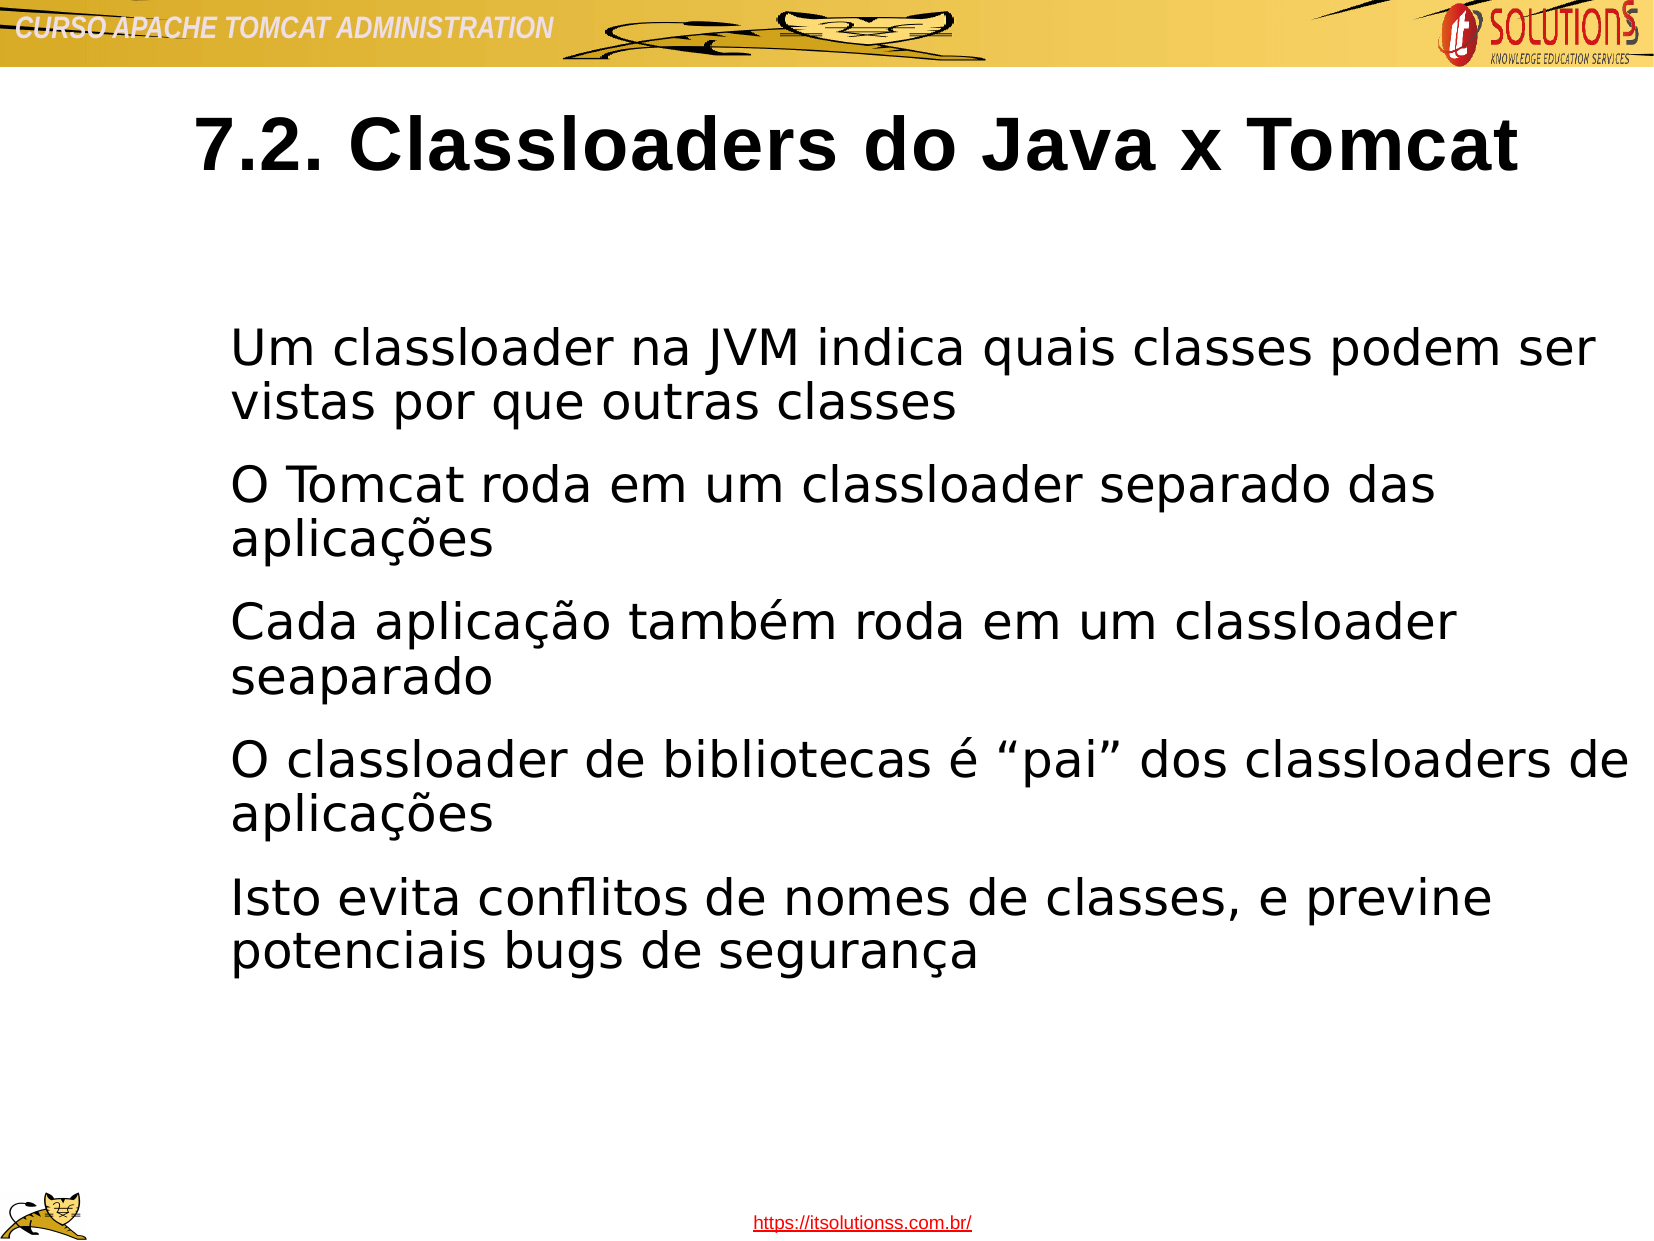

7.2. Classloaders do Java x Tomcat
Um classloader na JVM indica quais classes podem ser vistas por que outras classes
O Tomcat roda em um classloader separado das aplicações
Cada aplicação também roda em um classloader seaparado
O classloader de bibliotecas é “pai” dos classloaders de aplicações
Isto evita conflitos de nomes de classes, e previne potenciais bugs de segurança